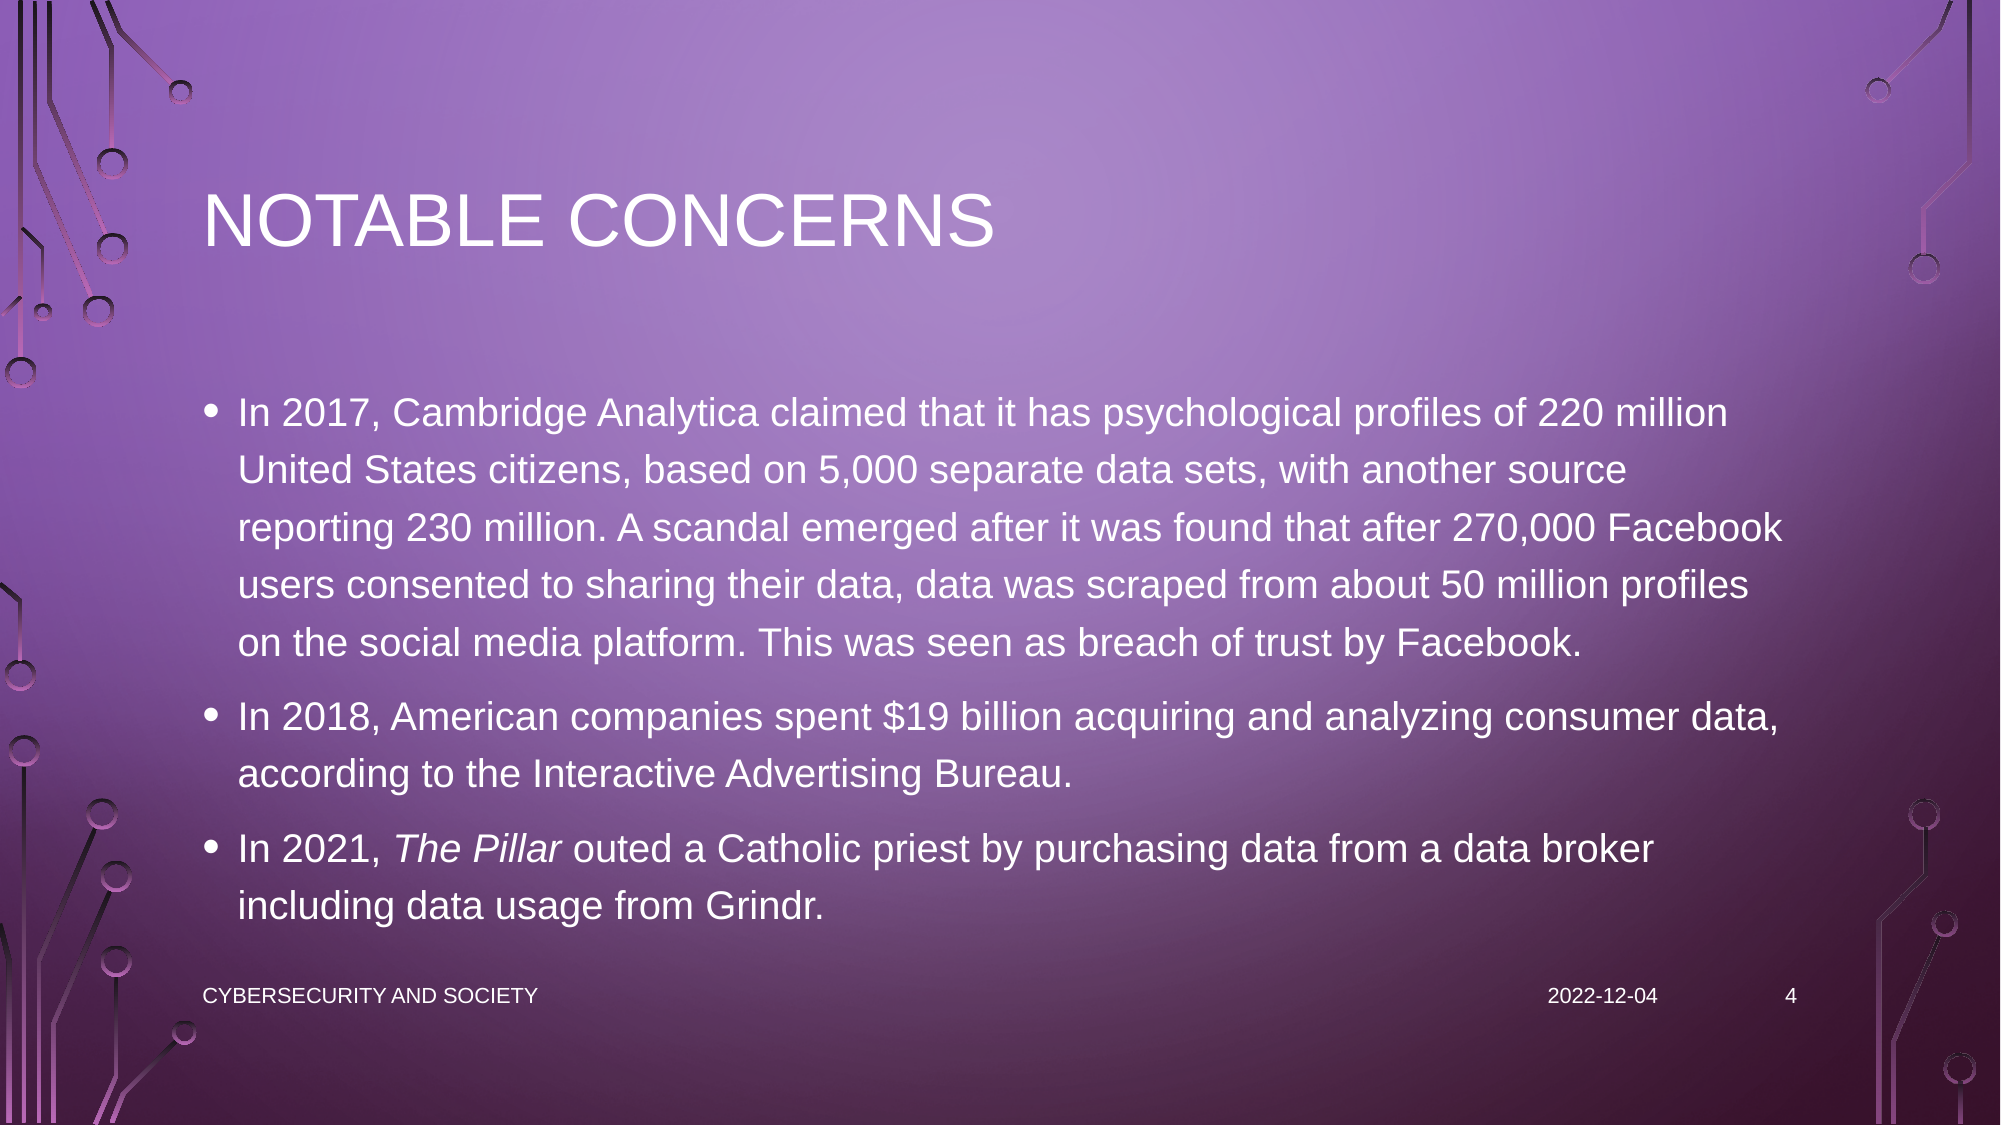

# Notable Concerns
In 2017, Cambridge Analytica claimed that it has psychological profiles of 220 million United States citizens, based on 5,000 separate data sets, with another source reporting 230 million. A scandal emerged after it was found that after 270,000 Facebook users consented to sharing their data, data was scraped from about 50 million profiles on the social media platform. This was seen as breach of trust by Facebook.
In 2018, American companies spent $19 billion acquiring and analyzing consumer data, according to the Interactive Advertising Bureau.
In 2021, The Pillar outed a Catholic priest by purchasing data from a data broker including data usage from Grindr.
4
Cybersecurity and Society
2022-12-04